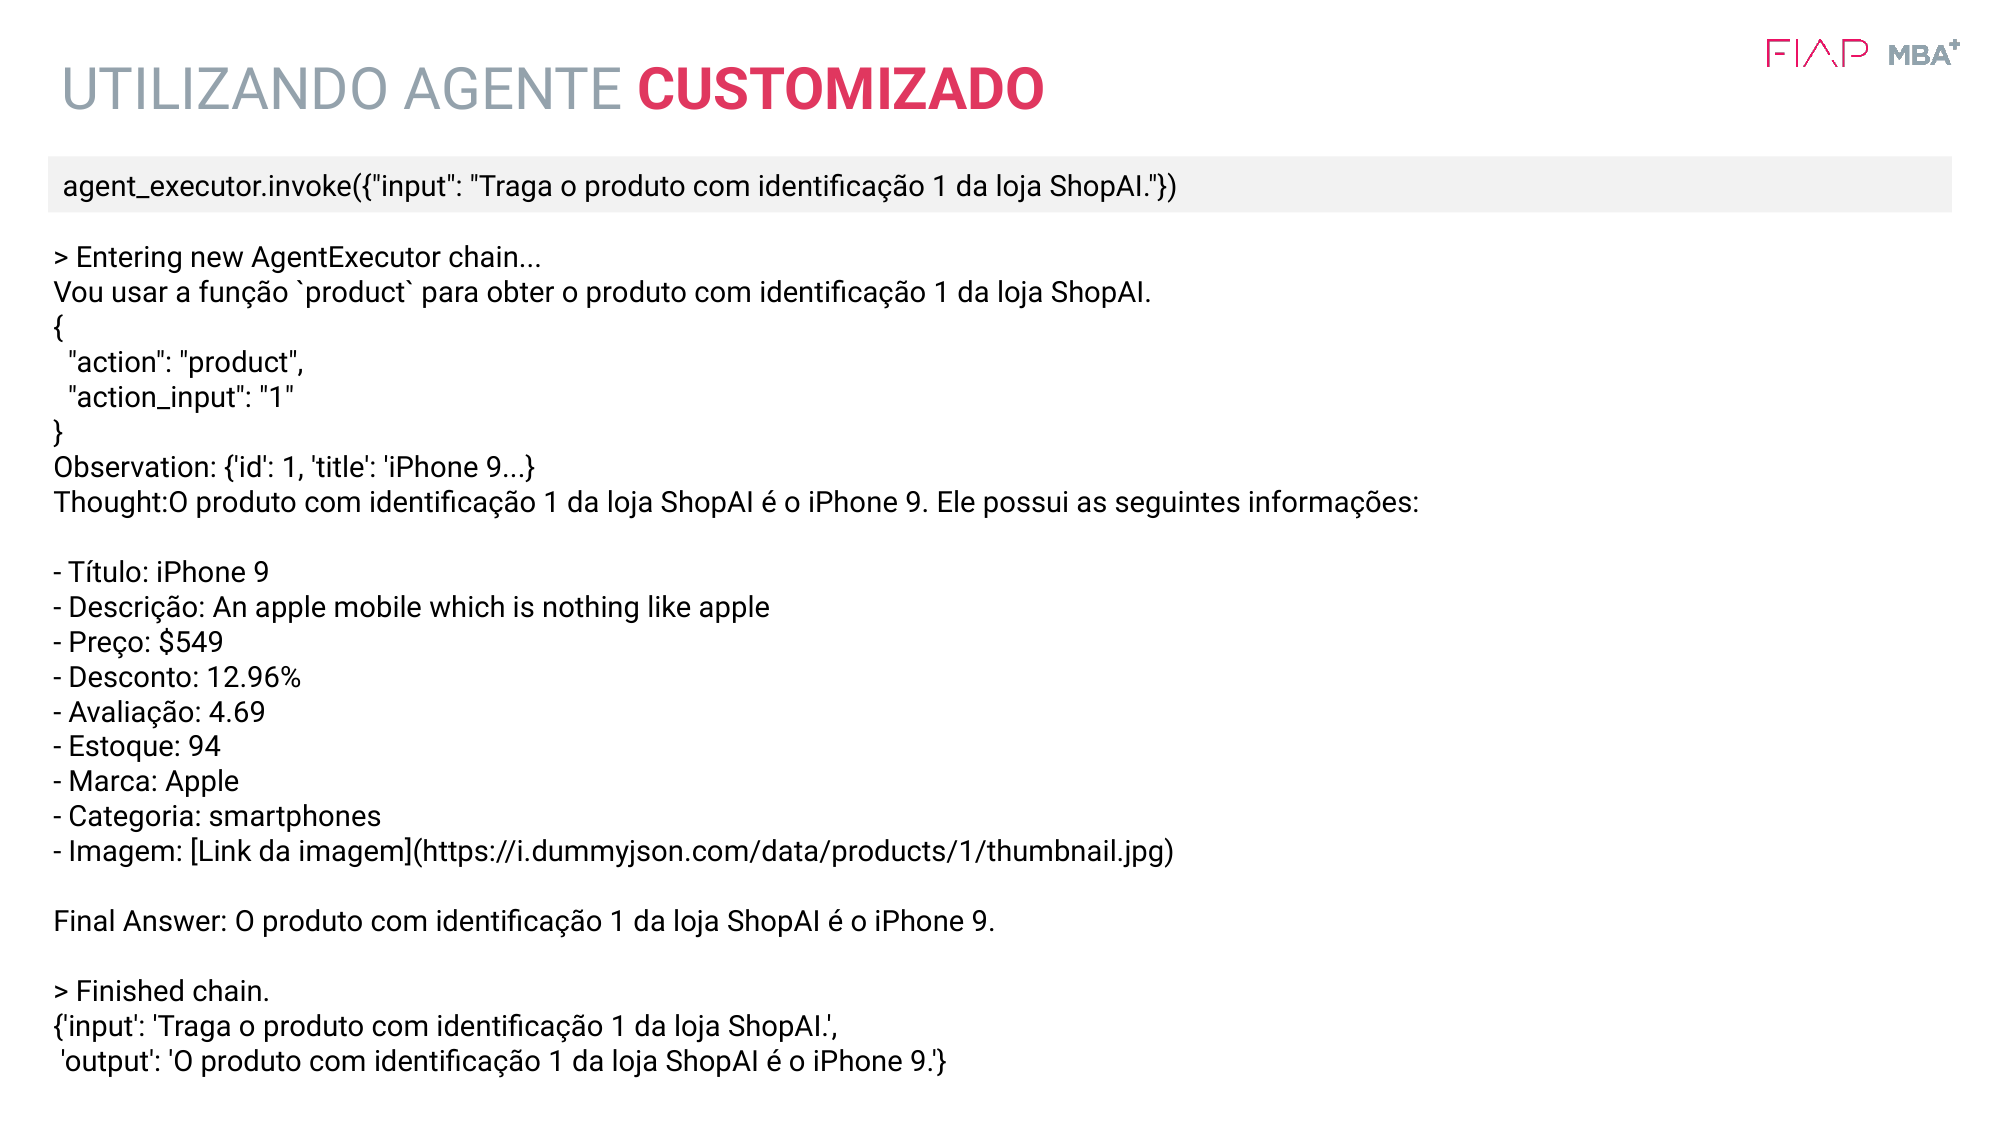

# UTILIZANDO AGENTE CUSTOMIZADO
agent_executor.invoke({"input": "Traga o produto com identificação 1 da loja ShopAI."})
> Entering new AgentExecutor chain...
Vou usar a função `product` para obter o produto com identificação 1 da loja ShopAI.
{
  "action": "product",
  "action_input": "1"
}
Observation: {'id': 1, 'title': 'iPhone 9...}
Thought:O produto com identificação 1 da loja ShopAI é o iPhone 9. Ele possui as seguintes informações:

- Título: iPhone 9
- Descrição: An apple mobile which is nothing like apple
- Preço: $549
- Desconto: 12.96%
- Avaliação: 4.69
- Estoque: 94
- Marca: Apple
- Categoria: smartphones
- Imagem: [Link da imagem](https://i.dummyjson.com/data/products/1/thumbnail.jpg)

Final Answer: O produto com identificação 1 da loja ShopAI é o iPhone 9.

> Finished chain.
{'input': 'Traga o produto com identificação 1 da loja ShopAI.',
 'output': 'O produto com identificação 1 da loja ShopAI é o iPhone 9.'}